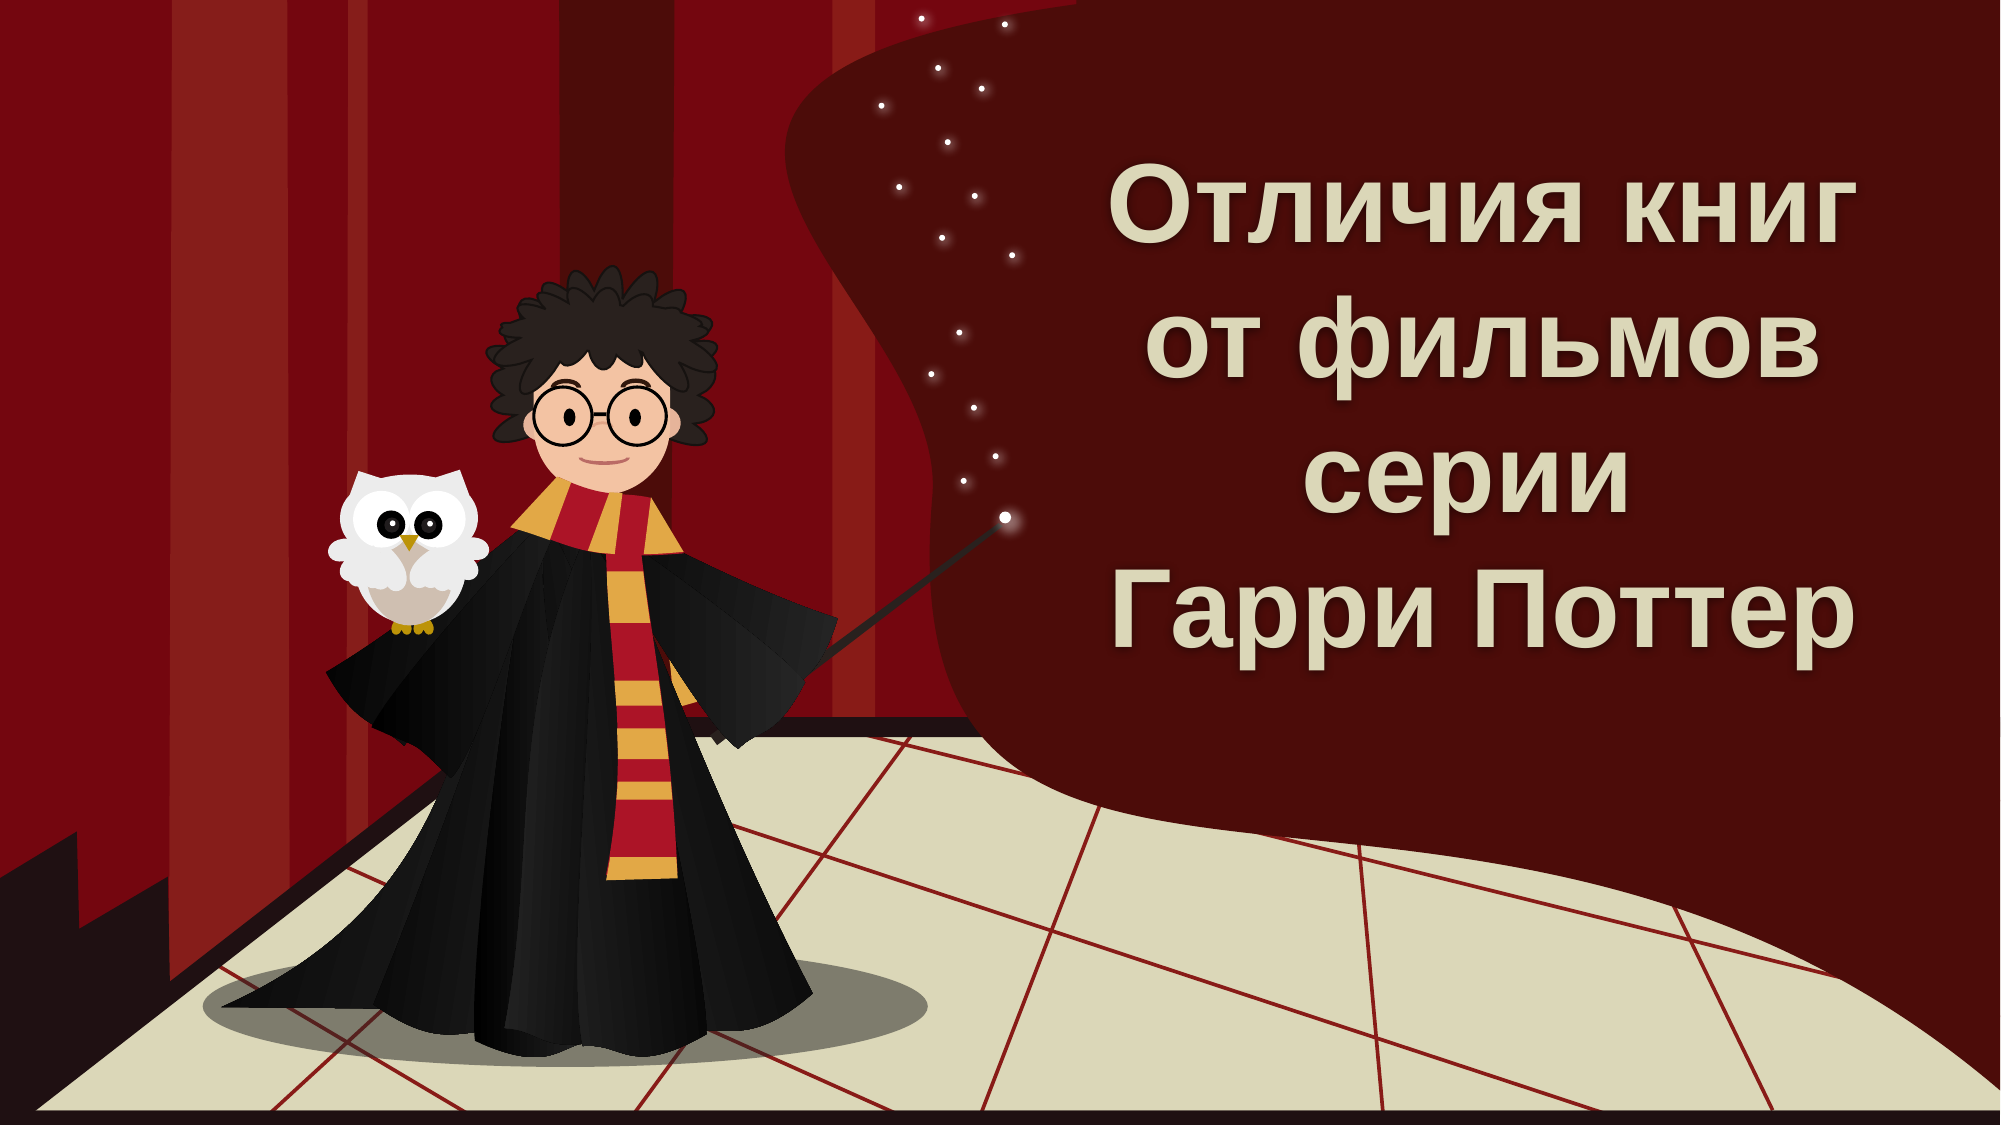

# Отличия книг от фильмов серии Гарри Поттер